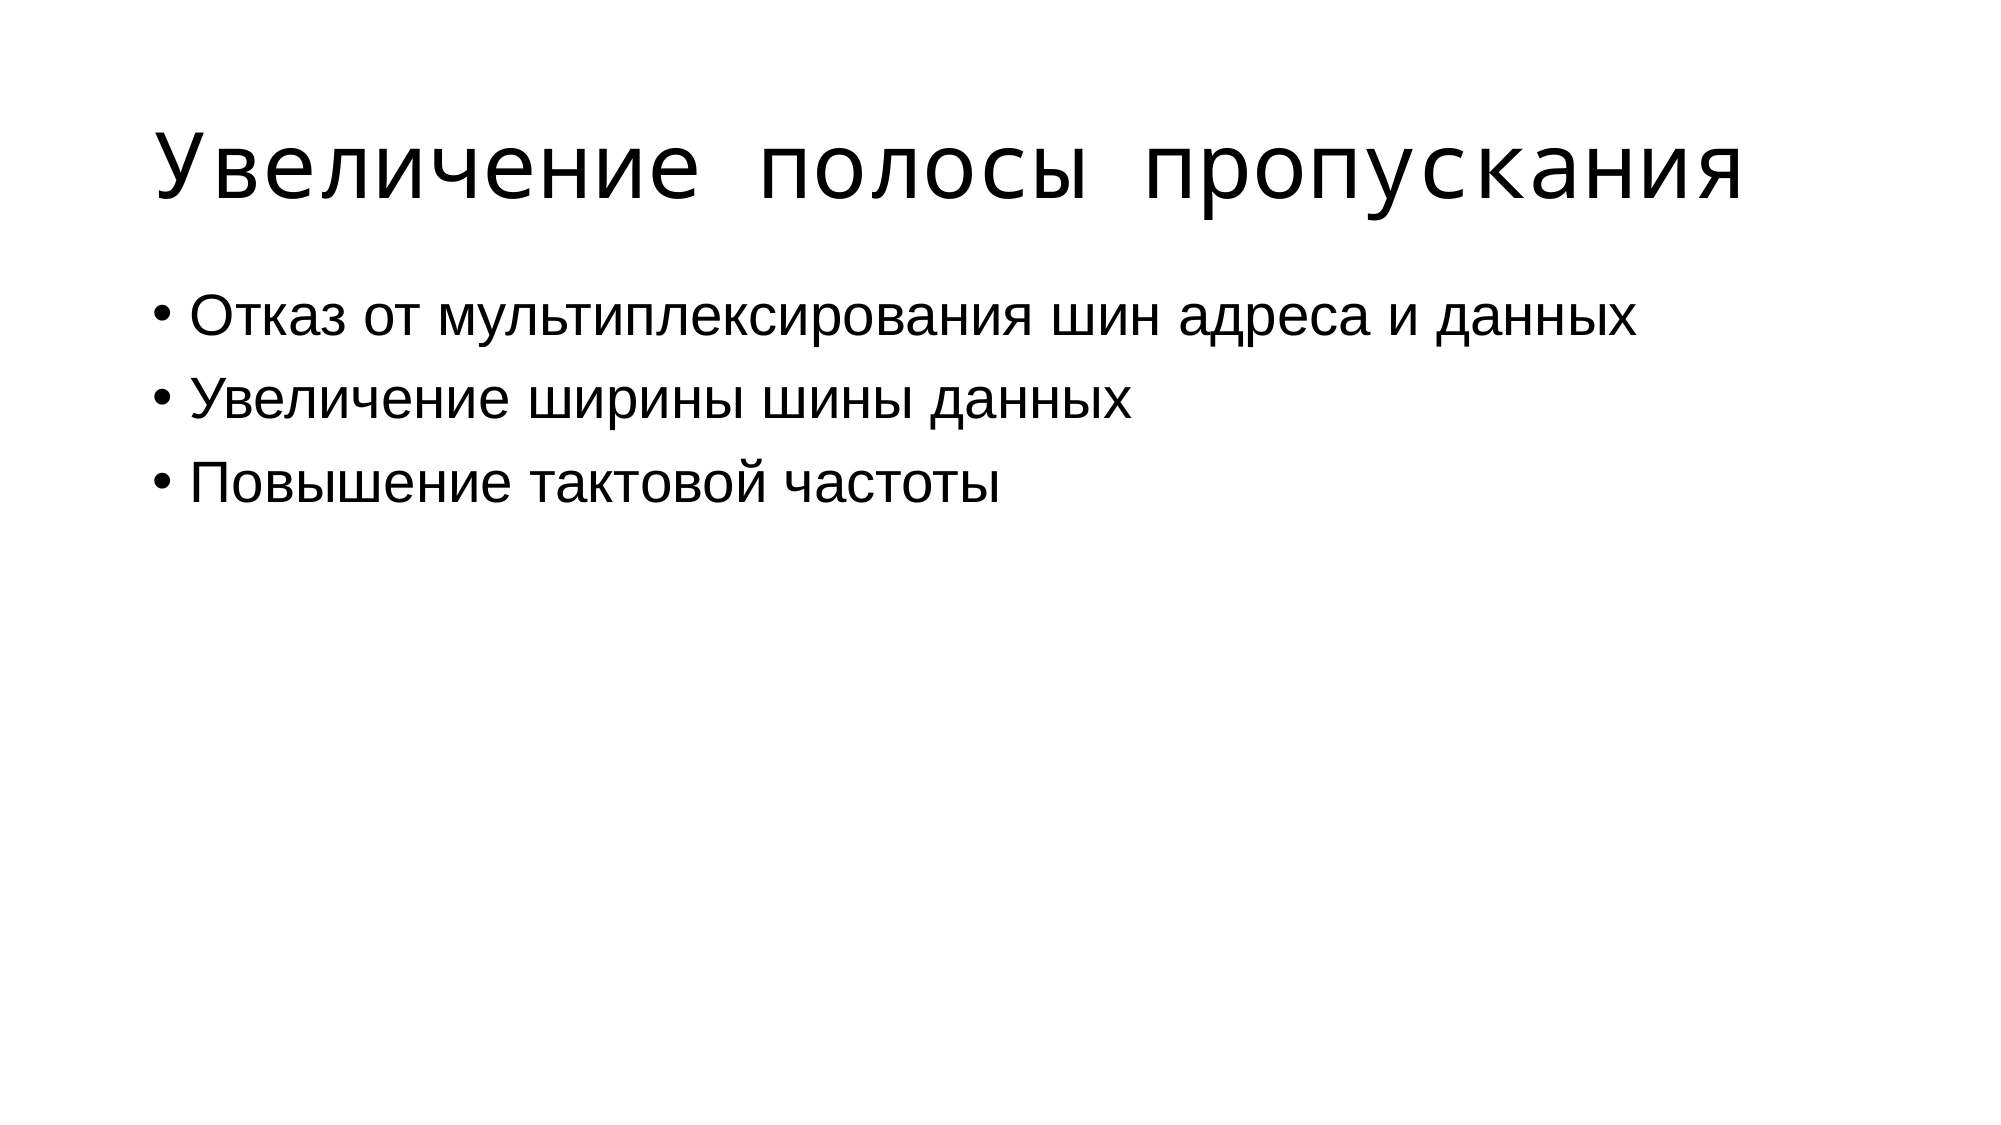

# Увеличение полосы пропускания
Отказ от мультиплексирования шин адреса и данных
Увеличение ширины шины данных
Повышение тактовой частоты